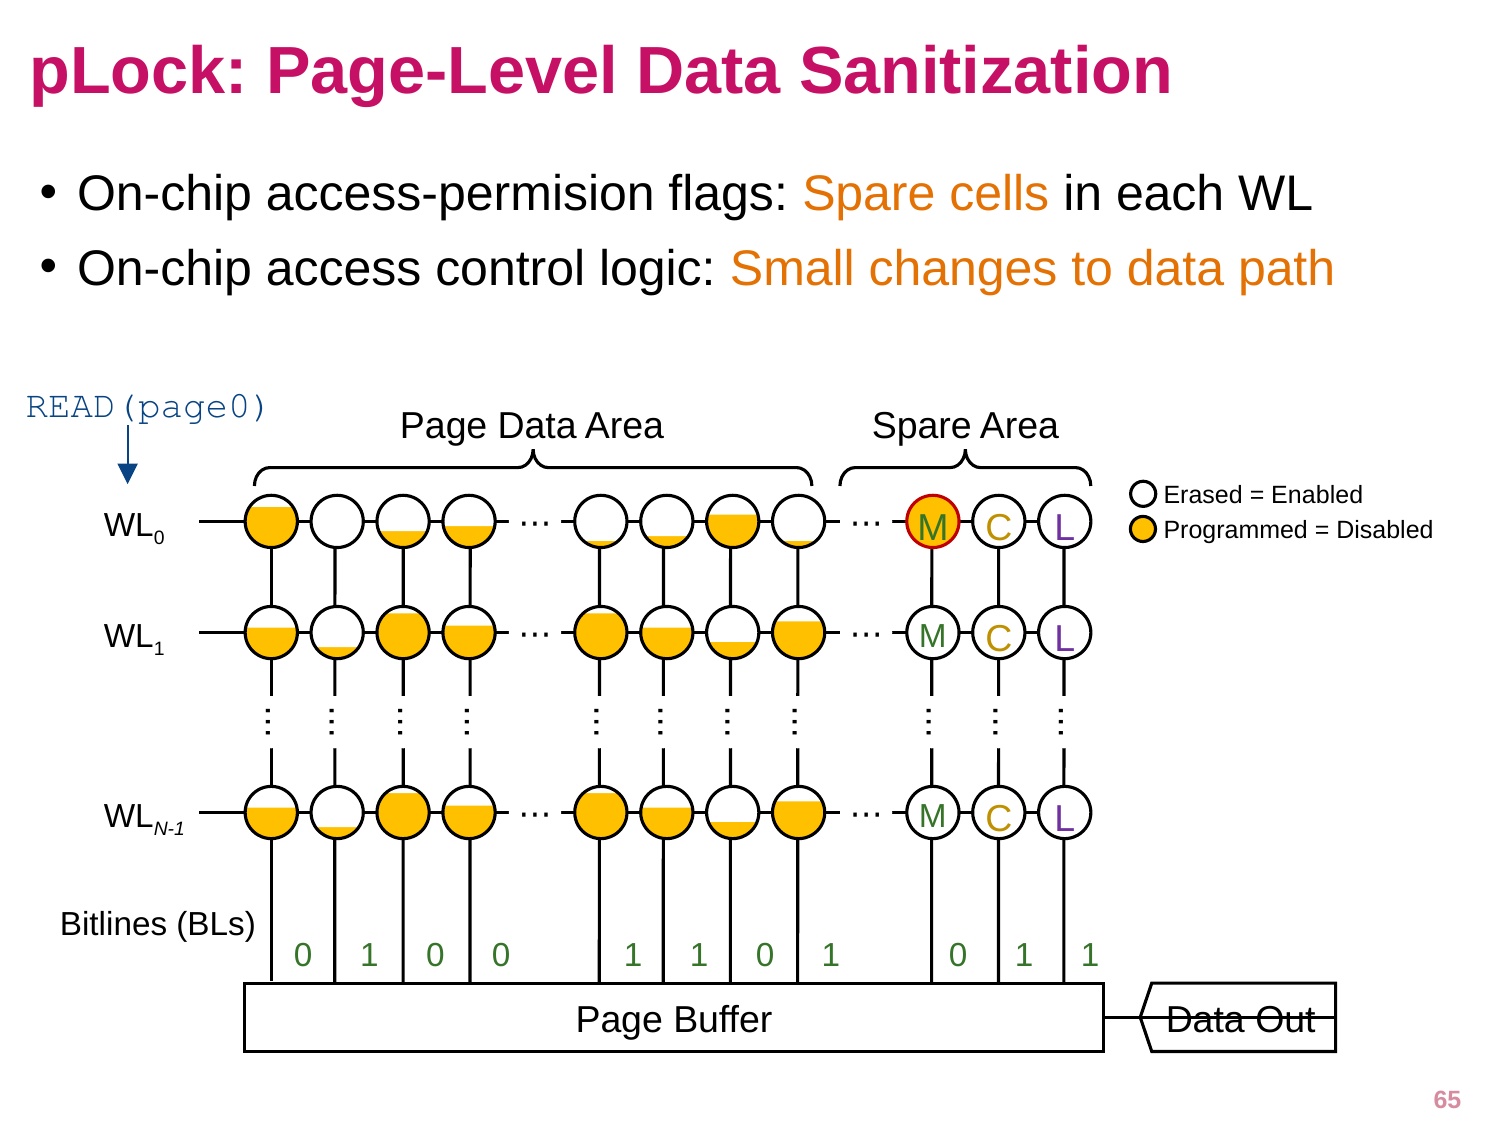

# pLock: Page-Level Data Sanitization
On-chip access-permision flags: Spare cells in each WL
On-chip access control logic: Small changes to data path

READ(page0)
Page Data Area
Spare Area
Erased = Enabled

⋯

⋯

M

C

L
Programmed = Disabled

WL0

⋯

⋯

M

C

L

WL1
⋯
⋯
⋯
⋯
⋯
⋯
⋯
⋯
⋯
⋯
⋯

⋯

⋯

M

C

L

WLN-1
Bitlines (BLs)
0
1
0
0
1
1
0
1
0
1
1
Page Buffer
Data Out
65